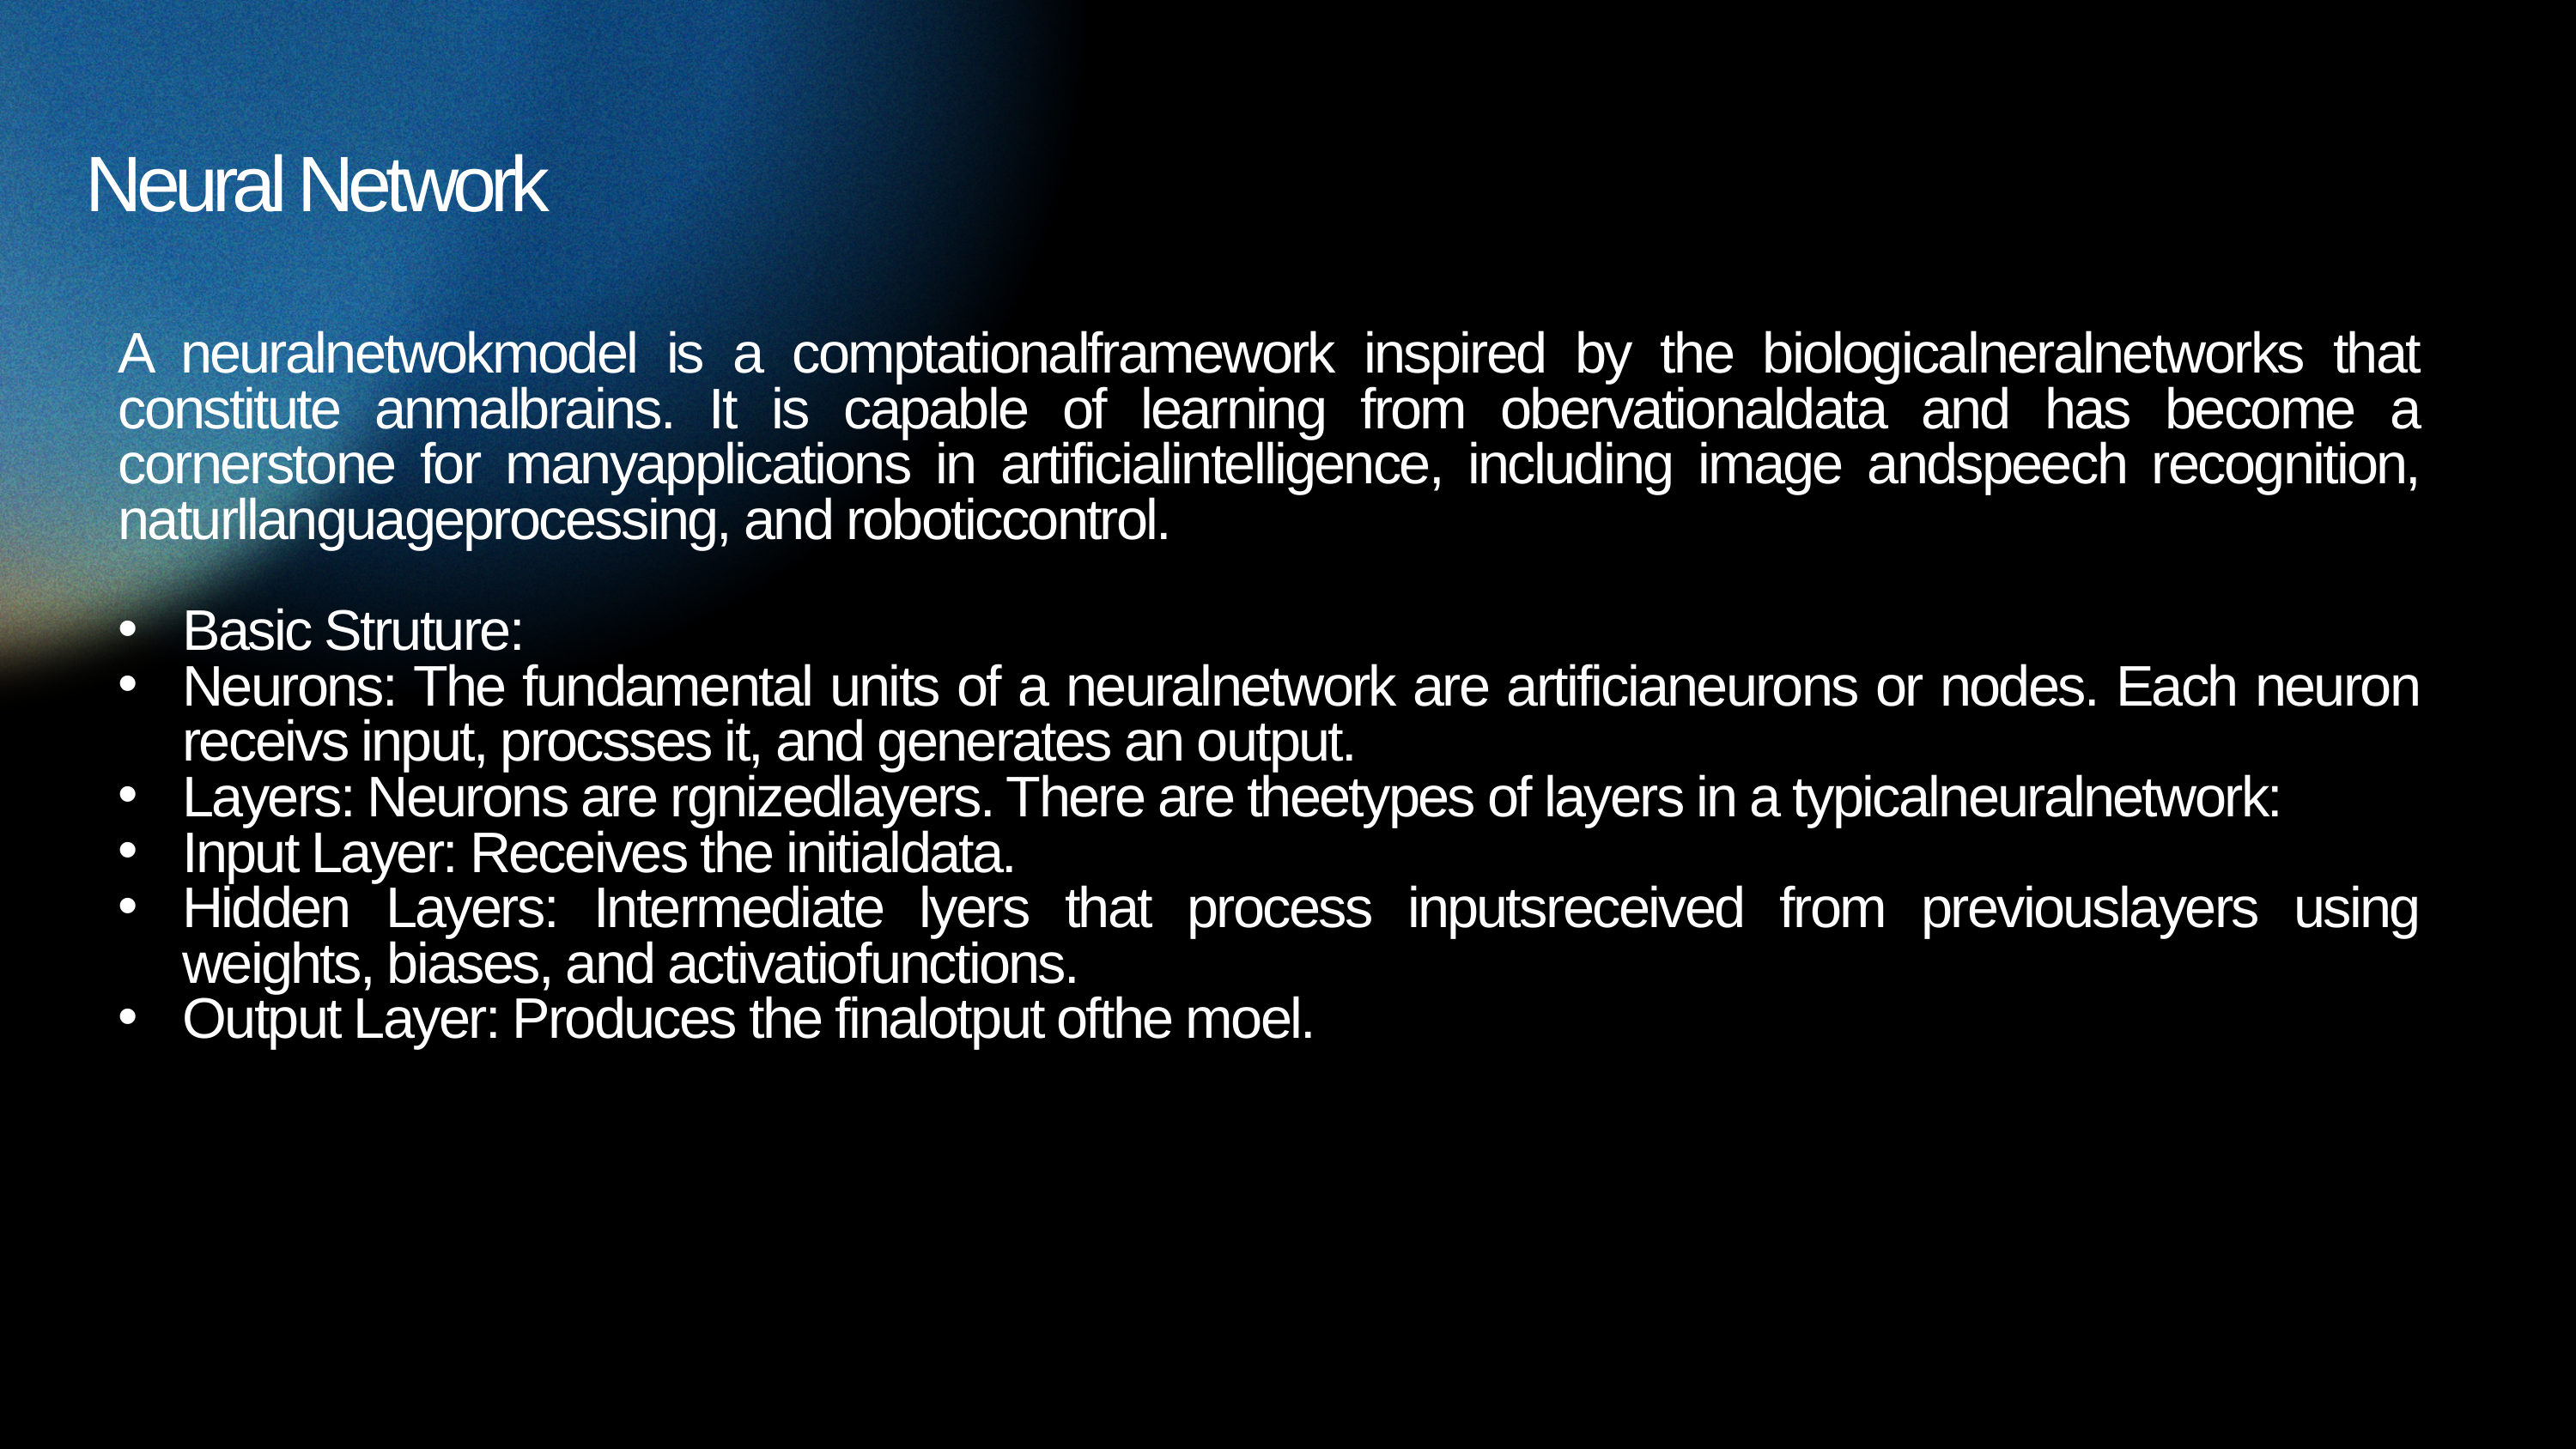

Neural Network

A neuralnetwokmodel is a comptationalframework inspired by the biologicalneralnetworks that constitute anmalbrains. It is capable of learning from obervationaldata and has become a cornerstone for manyapplications in artificialintelligence, including image andspeech recognition, naturllanguageprocessing, and roboticcontrol.

Basic Struture:
Neurons: The fundamental units of a neuralnetwork are artificianeurons or nodes. Each neuron receivs input, procsses it, and generates an output.
Layers: Neurons are rgnizedlayers. There are theetypes of layers in a typicalneuralnetwork:
Input Layer: Receives the initialdata.
Hidden Layers: Intermediate lyers that process inputsreceived from previouslayers using weights, biases, and activatiofunctions.
Output Layer: Produces the finalotput ofthe moel.